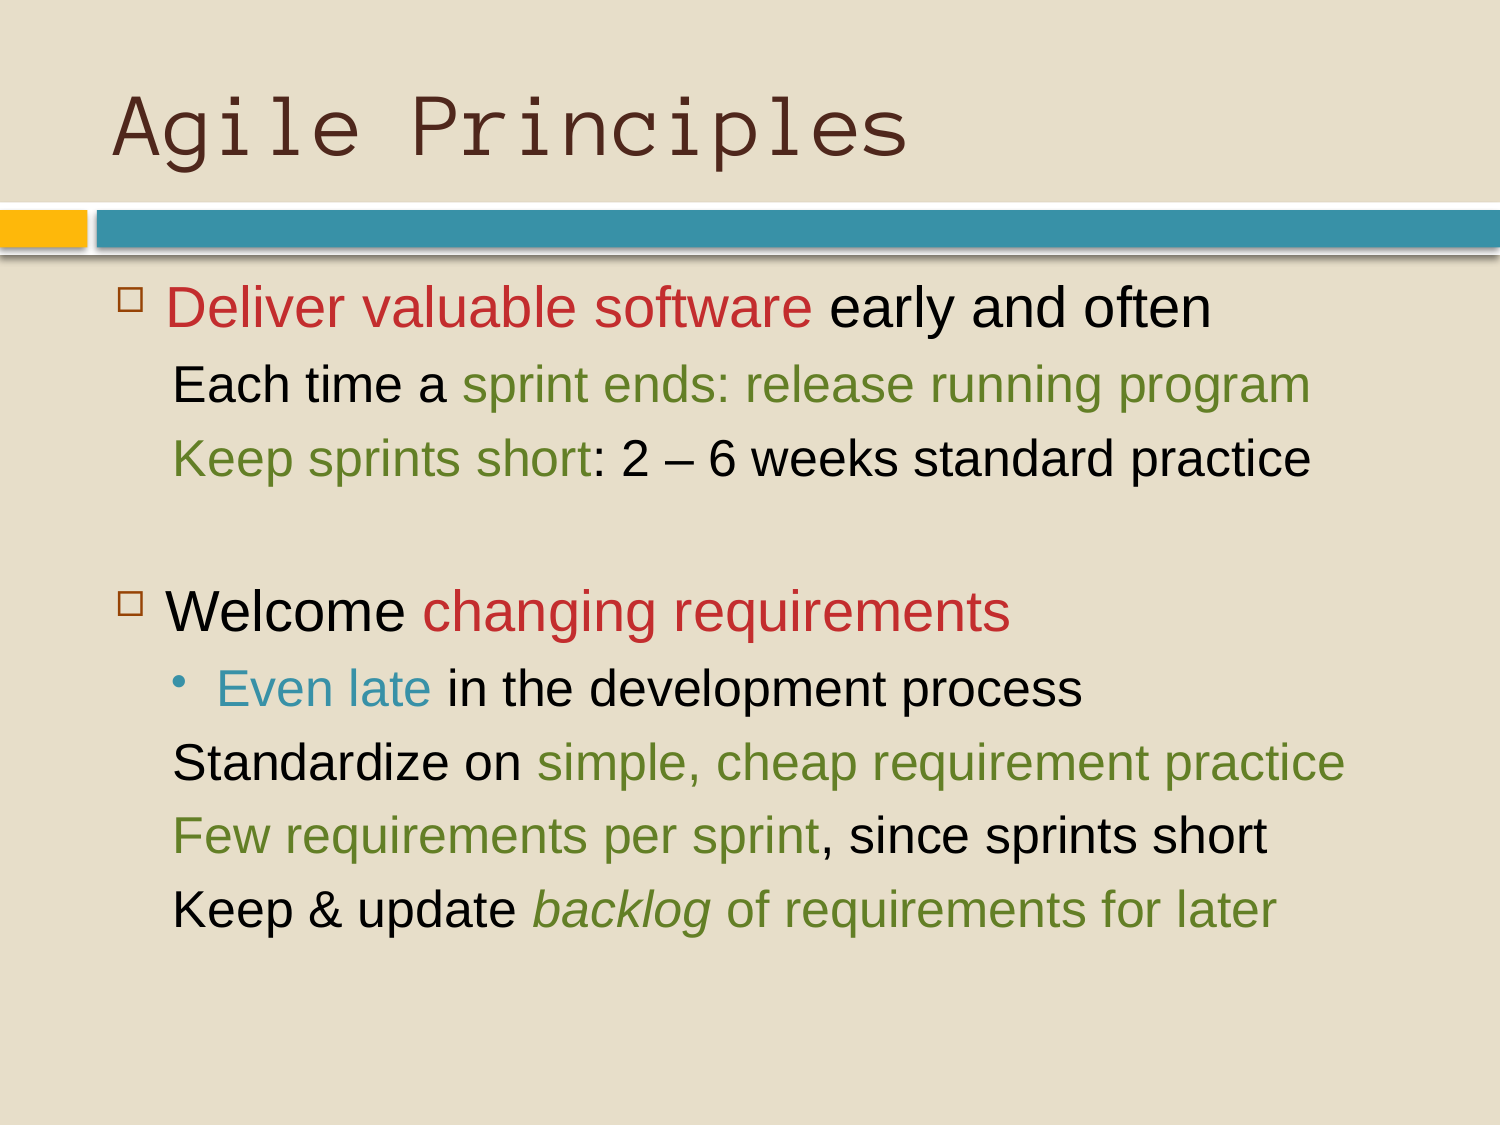

# Agile Principles
Deliver valuable software early and often
	Each time a sprint ends: release running program
	Keep sprints short: 2 – 6 weeks standard practice

Welcome changing requirements
Even late in the development process
	Standardize on simple, cheap requirement practice
	Few requirements per sprint, since sprints short
	Keep & update backlog of requirements for later